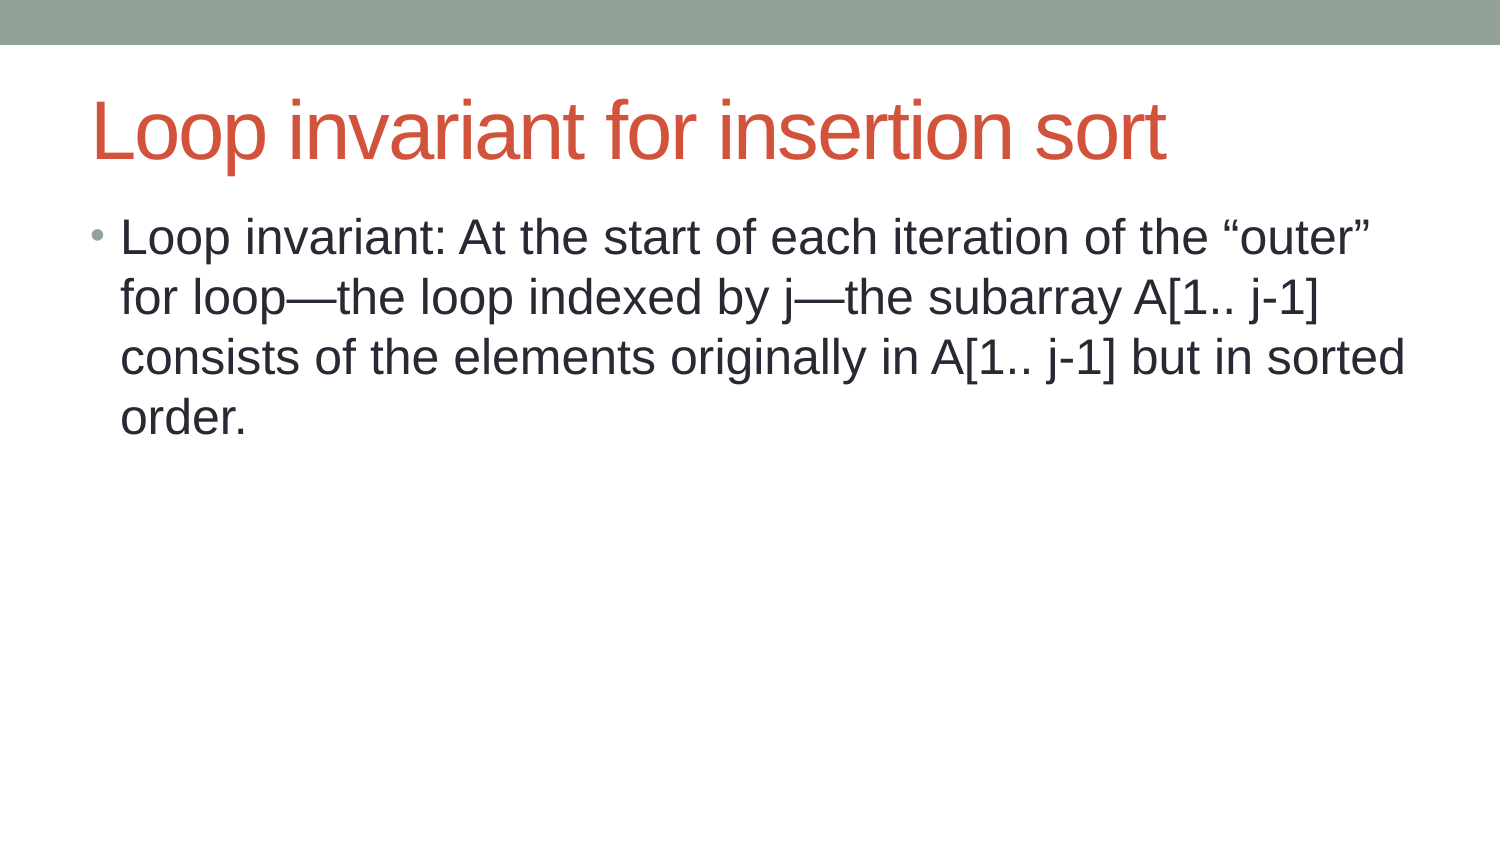

# Loop invariant for insertion sort
Loop invariant: At the start of each iteration of the “outer” for loop—the loop indexed by j—the subarray A[1.. j-1] consists of the elements originally in A[1.. j-1] but in sorted order.